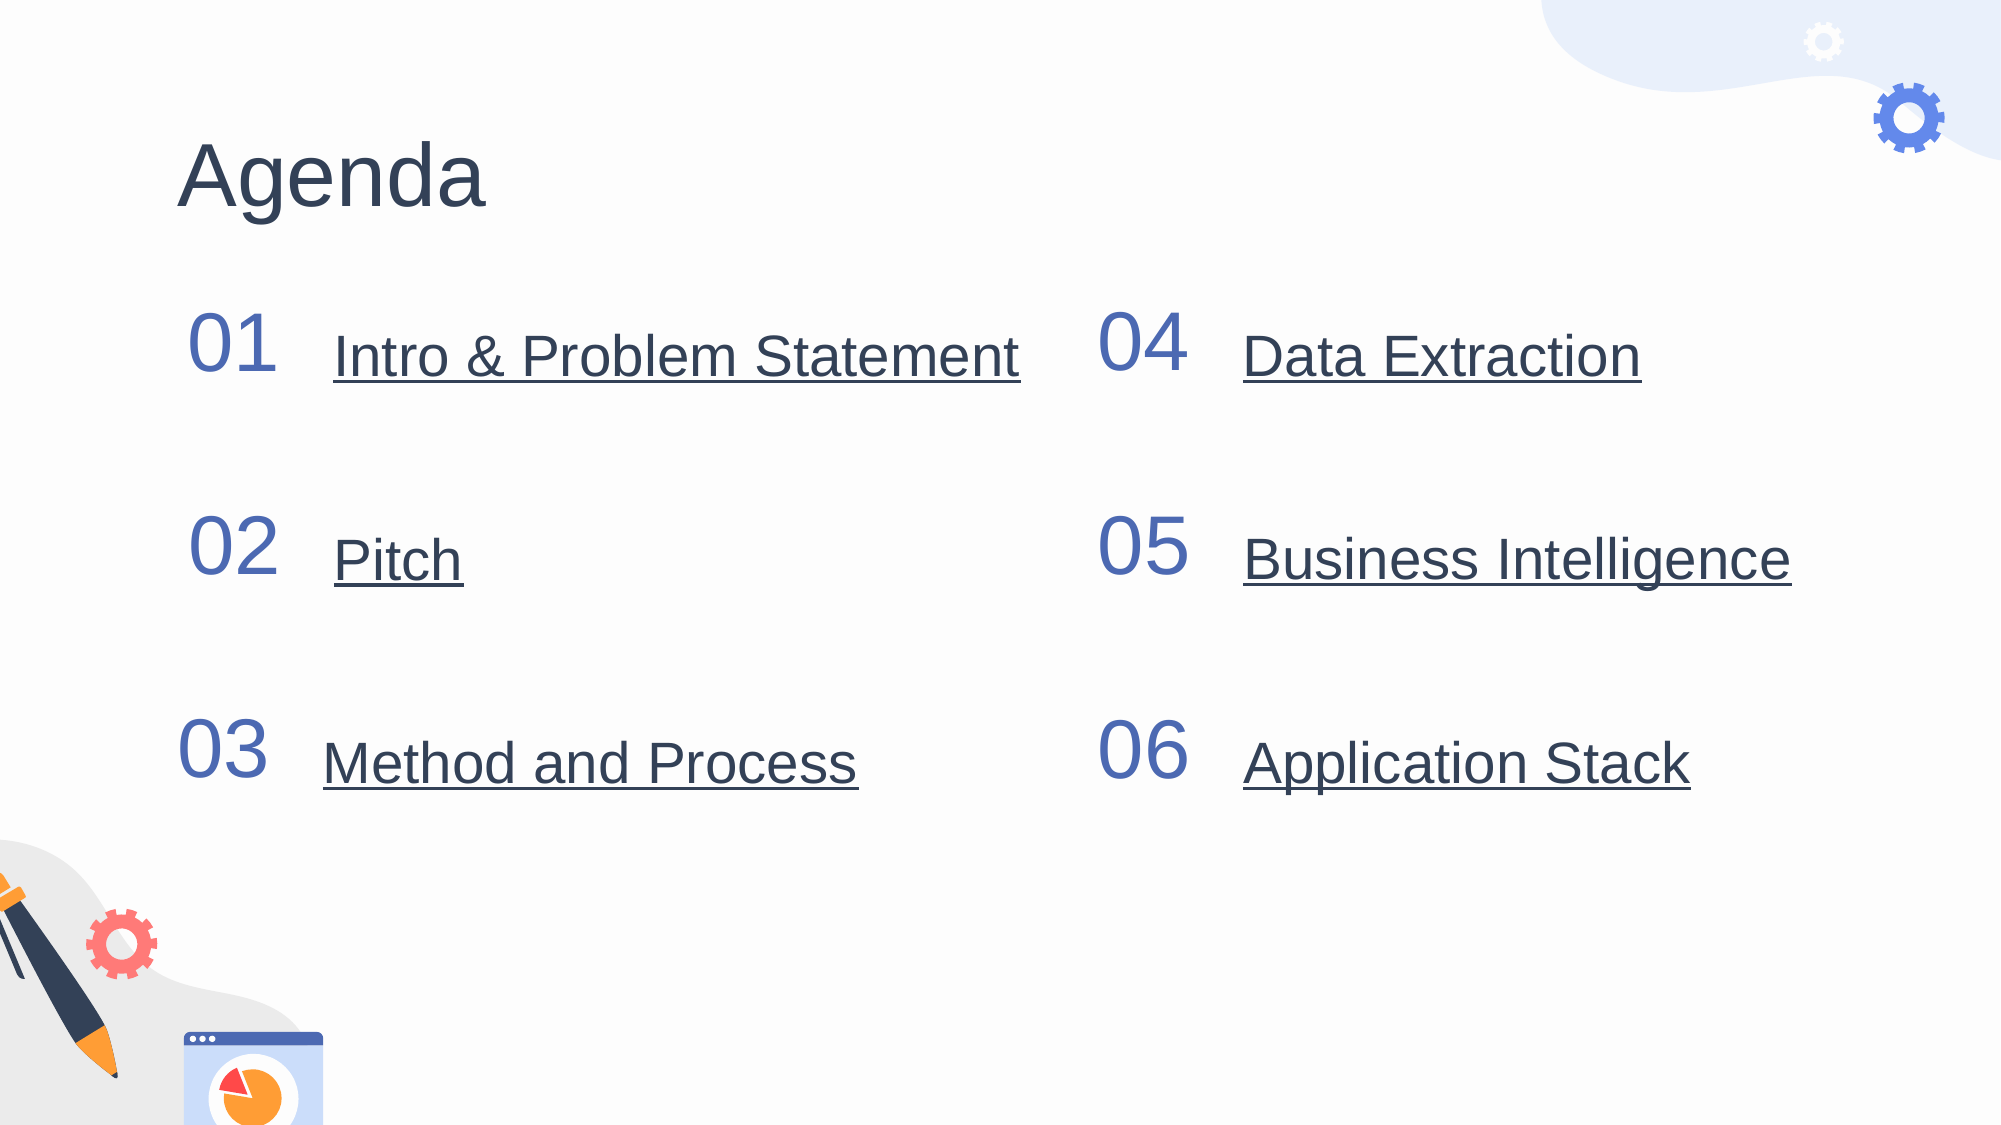

# Agenda
04
01
Data Extraction
Intro & Problem Statement
05
02
Business Intelligence
Pitch
03
06
Method and Process
Application Stack